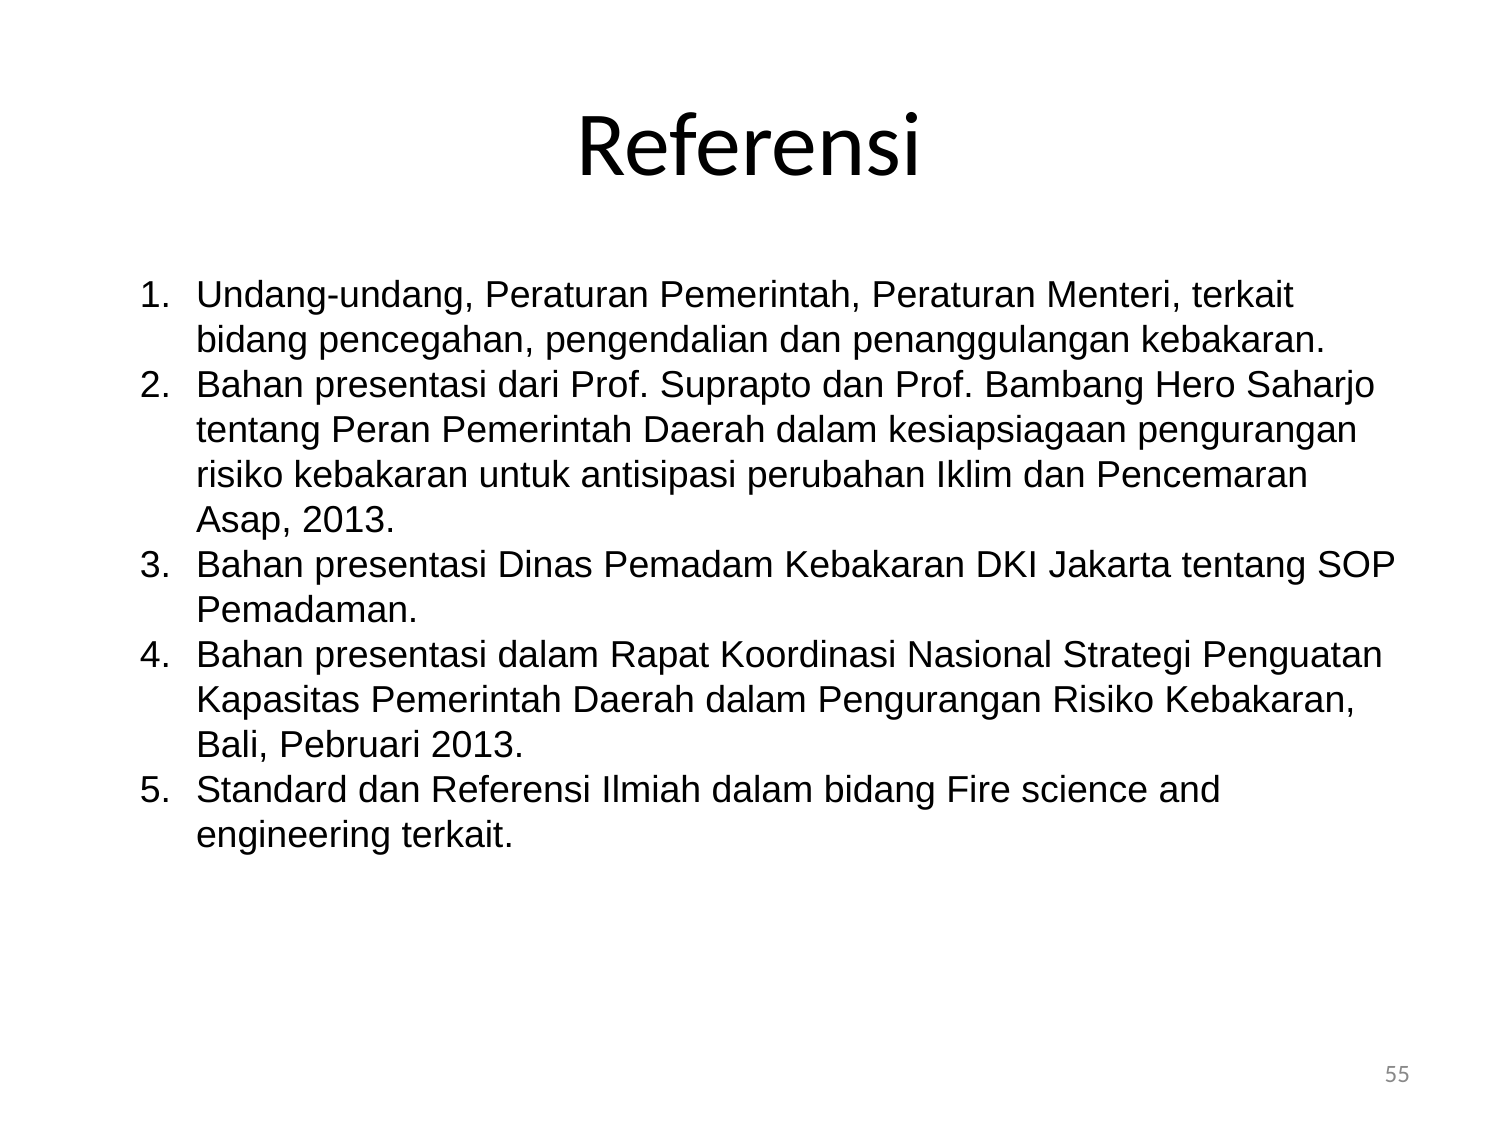

# Referensi
Undang-undang, Peraturan Pemerintah, Peraturan Menteri, terkait bidang pencegahan, pengendalian dan penanggulangan kebakaran.
Bahan presentasi dari Prof. Suprapto dan Prof. Bambang Hero Saharjo tentang Peran Pemerintah Daerah dalam kesiapsiagaan pengurangan risiko kebakaran untuk antisipasi perubahan Iklim dan Pencemaran Asap, 2013.
Bahan presentasi Dinas Pemadam Kebakaran DKI Jakarta tentang SOP Pemadaman.
Bahan presentasi dalam Rapat Koordinasi Nasional Strategi Penguatan Kapasitas Pemerintah Daerah dalam Pengurangan Risiko Kebakaran, Bali, Pebruari 2013.
Standard dan Referensi Ilmiah dalam bidang Fire science and engineering terkait.
55